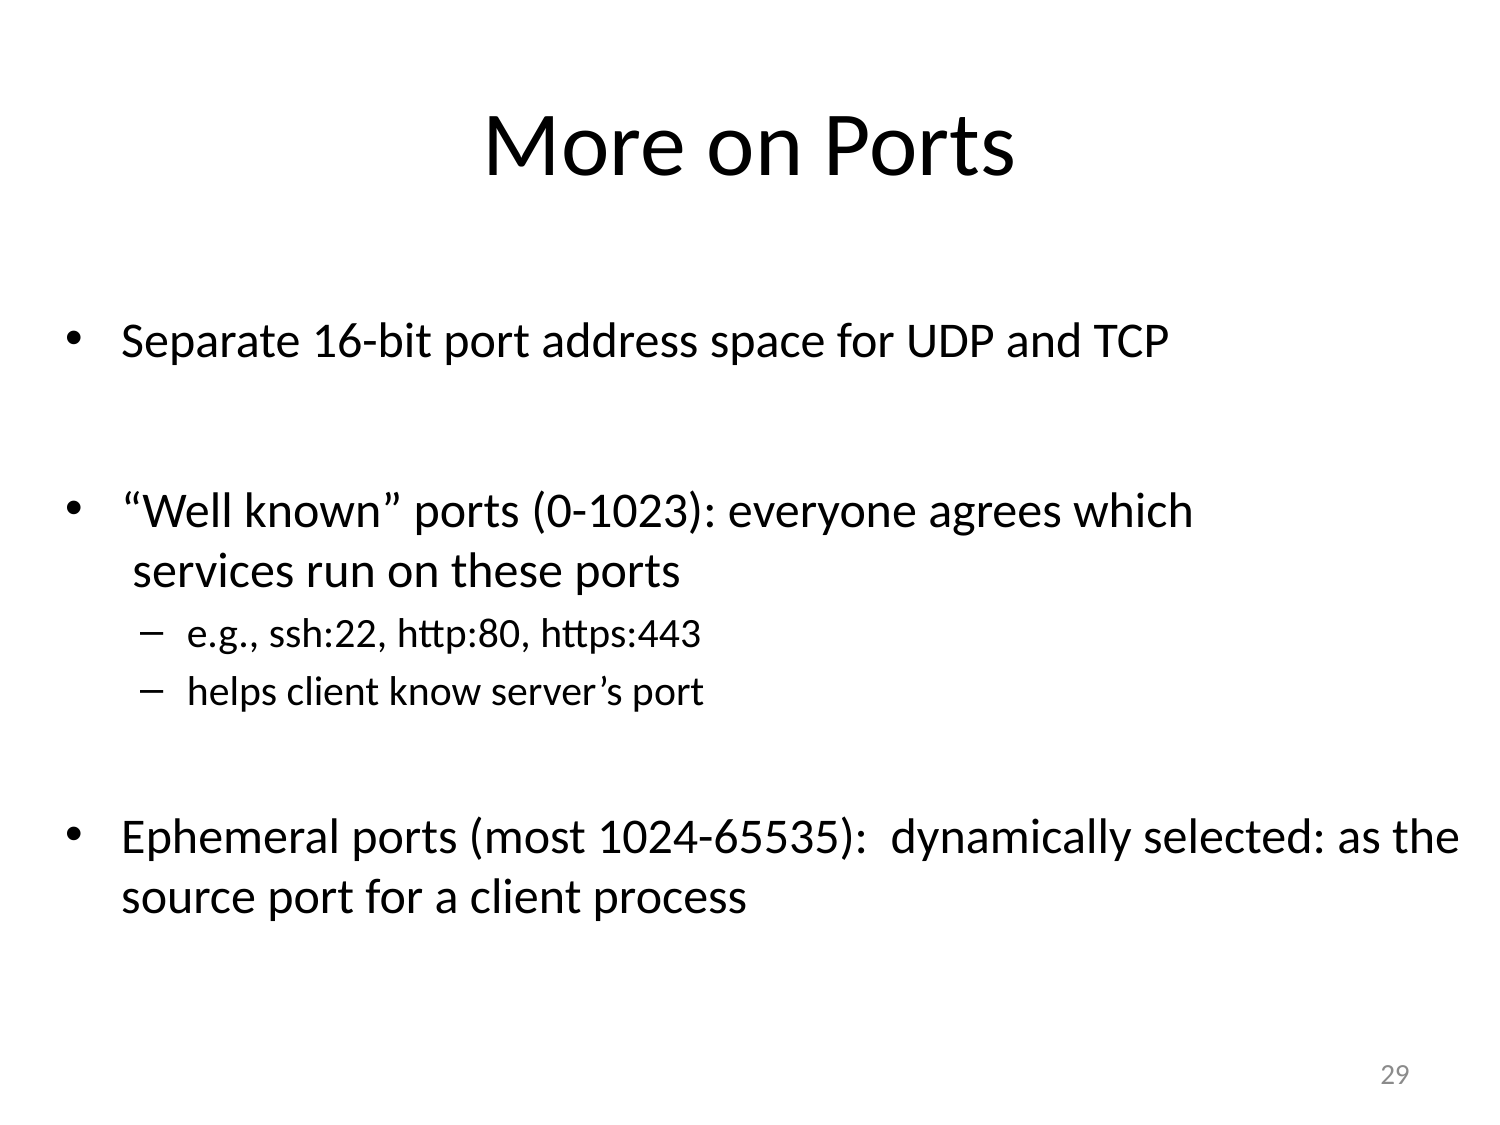

# More on Ports
Separate 16-bit port address space for UDP and TCP

“Well known” ports (0-1023): everyone agrees which
 services run on these ports
e.g., ssh:22, http:80, https:443
helps client know server’s port

Ephemeral ports (most 1024-65535):  dynamically selected: as the source port for a client process
29